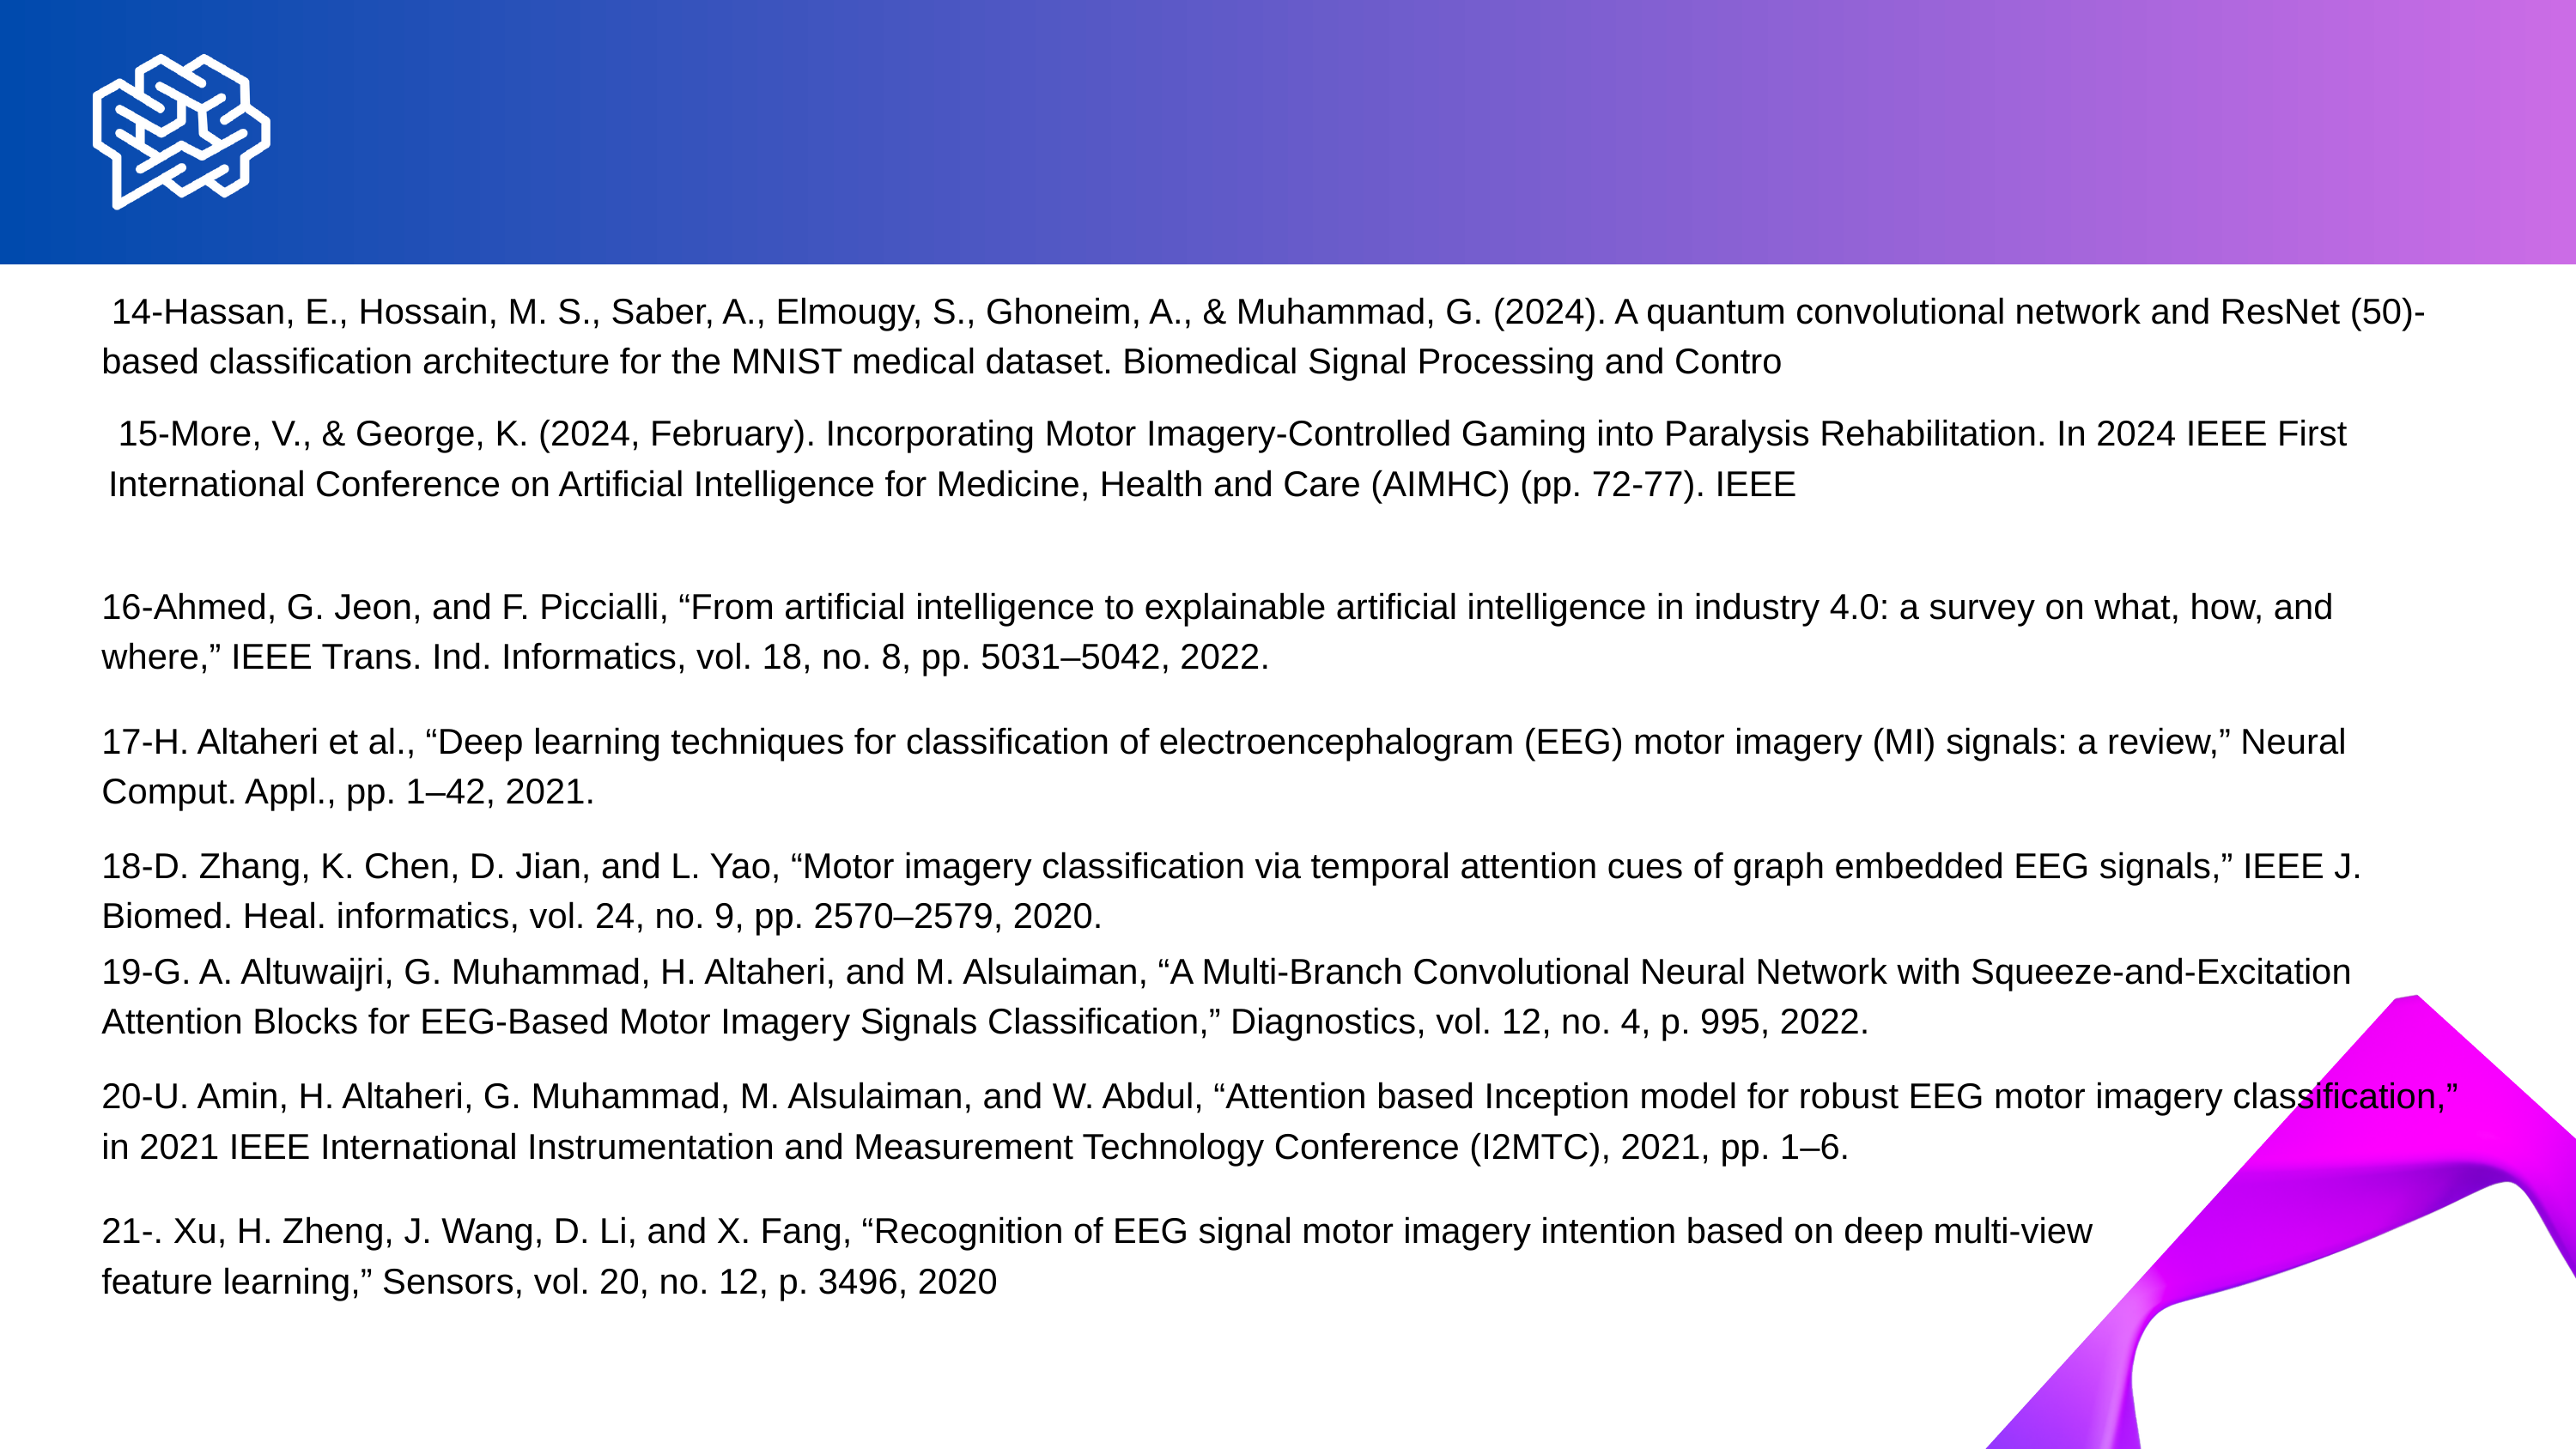

14-Hassan, E., Hossain, M. S., Saber, A., Elmougy, S., Ghoneim, A., & Muhammad, G. (2024). A quantum convolutional network and ResNet (50)-based classification architecture for the MNIST medical dataset. Biomedical Signal Processing and Contro
 15-More, V., & George, K. (2024, February). Incorporating Motor Imagery-Controlled Gaming into Paralysis Rehabilitation. In 2024 IEEE First International Conference on Artificial Intelligence for Medicine, Health and Care (AIMHC) (pp. 72-77). IEEE

16-Ahmed, G. Jeon, and F. Piccialli, “From artificial intelligence to explainable artificial intelligence in industry 4.0: a survey on what, how, and where,” IEEE Trans. Ind. Informatics, vol. 18, no. 8, pp. 5031–5042, 2022.

17-H. Altaheri et al., “Deep learning techniques for classification of electroencephalogram (EEG) motor imagery (MI) signals: a review,” Neural Comput. Appl., pp. 1–42, 2021.

18-D. Zhang, K. Chen, D. Jian, and L. Yao, “Motor imagery classification via temporal attention cues of graph embedded EEG signals,” IEEE J. Biomed. Heal. informatics, vol. 24, no. 9, pp. 2570–2579, 2020.

19-G. A. Altuwaijri, G. Muhammad, H. Altaheri, and M. Alsulaiman, “A Multi-Branch Convolutional Neural Network with Squeeze-and-Excitation Attention Blocks for EEG-Based Motor Imagery Signals Classification,” Diagnostics, vol. 12, no. 4, p. 995, 2022.

20-U. Amin, H. Altaheri, G. Muhammad, M. Alsulaiman, and W. Abdul, “Attention based Inception model for robust EEG motor imagery classification,” in 2021 IEEE International Instrumentation and Measurement Technology Conference (I2MTC), 2021, pp. 1–6.

21-. Xu, H. Zheng, J. Wang, D. Li, and X. Fang, “Recognition of EEG signal motor imagery intention based on deep multi-view feature learning,” Sensors, vol. 20, no. 12, p. 3496, 2020